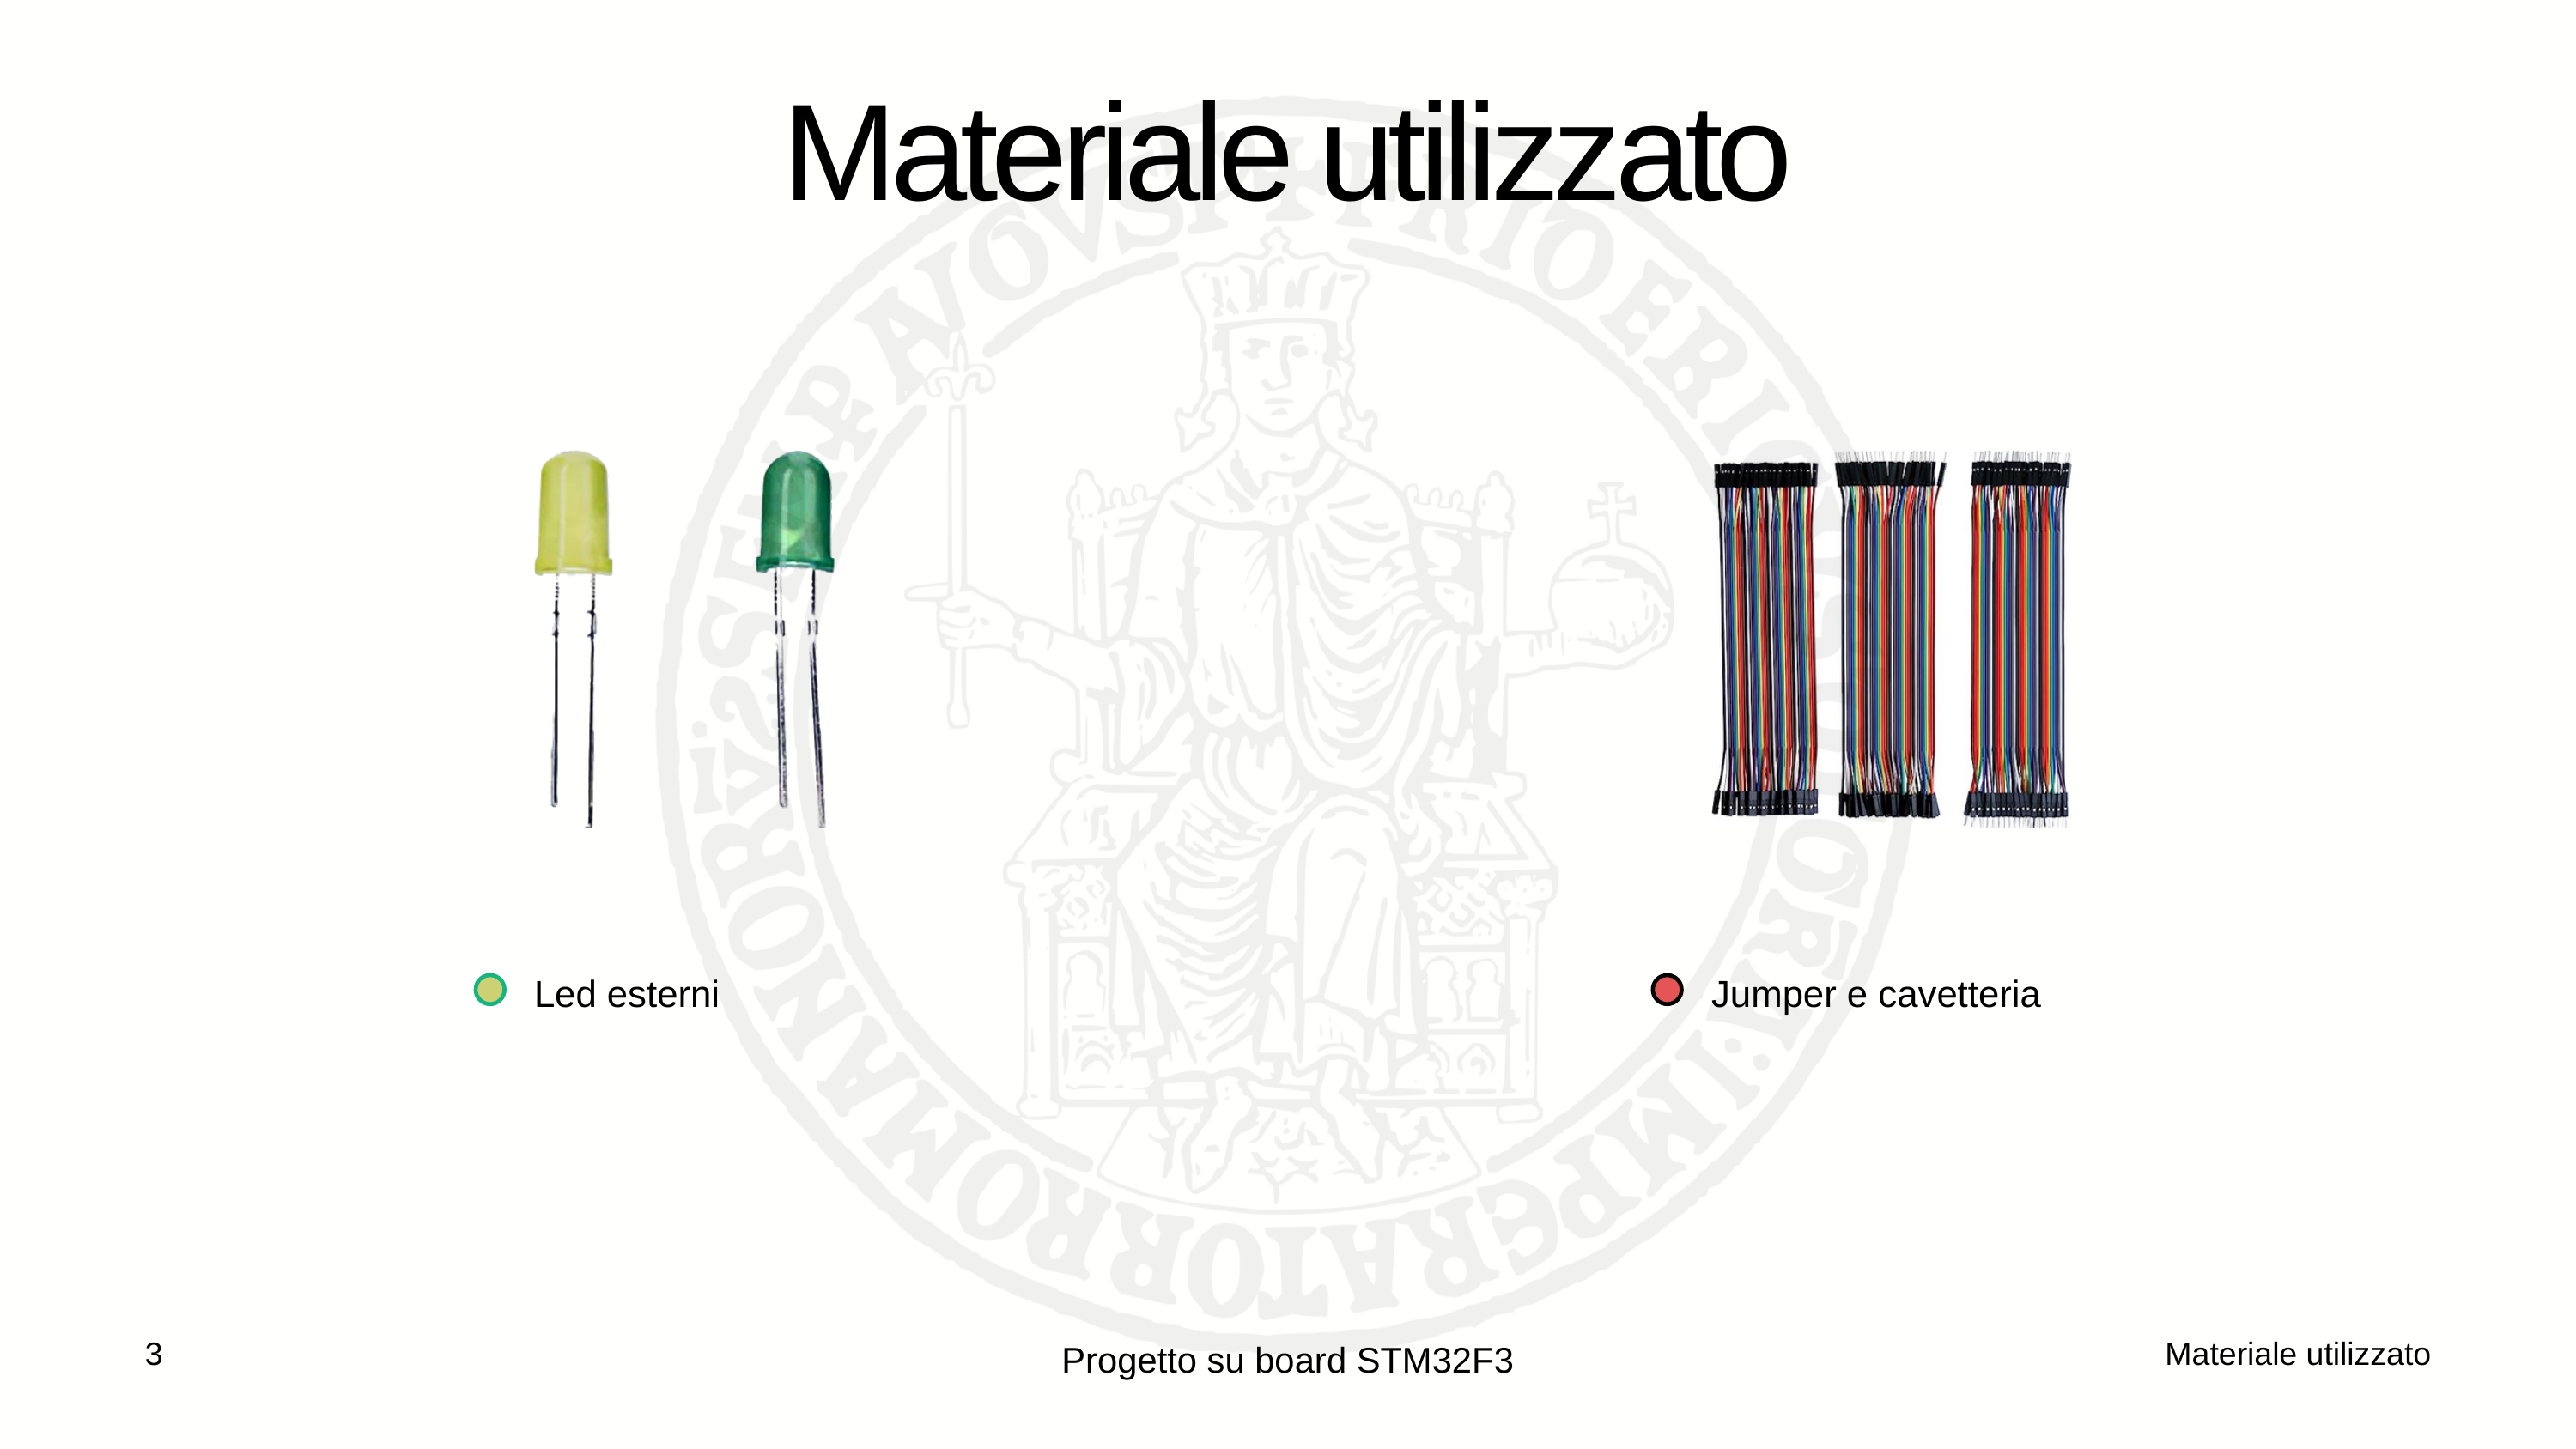

Materiale utilizzato

Led esterni
Jumper e cavetteria

3
Materiale utilizzato
Progetto su board STM32F3